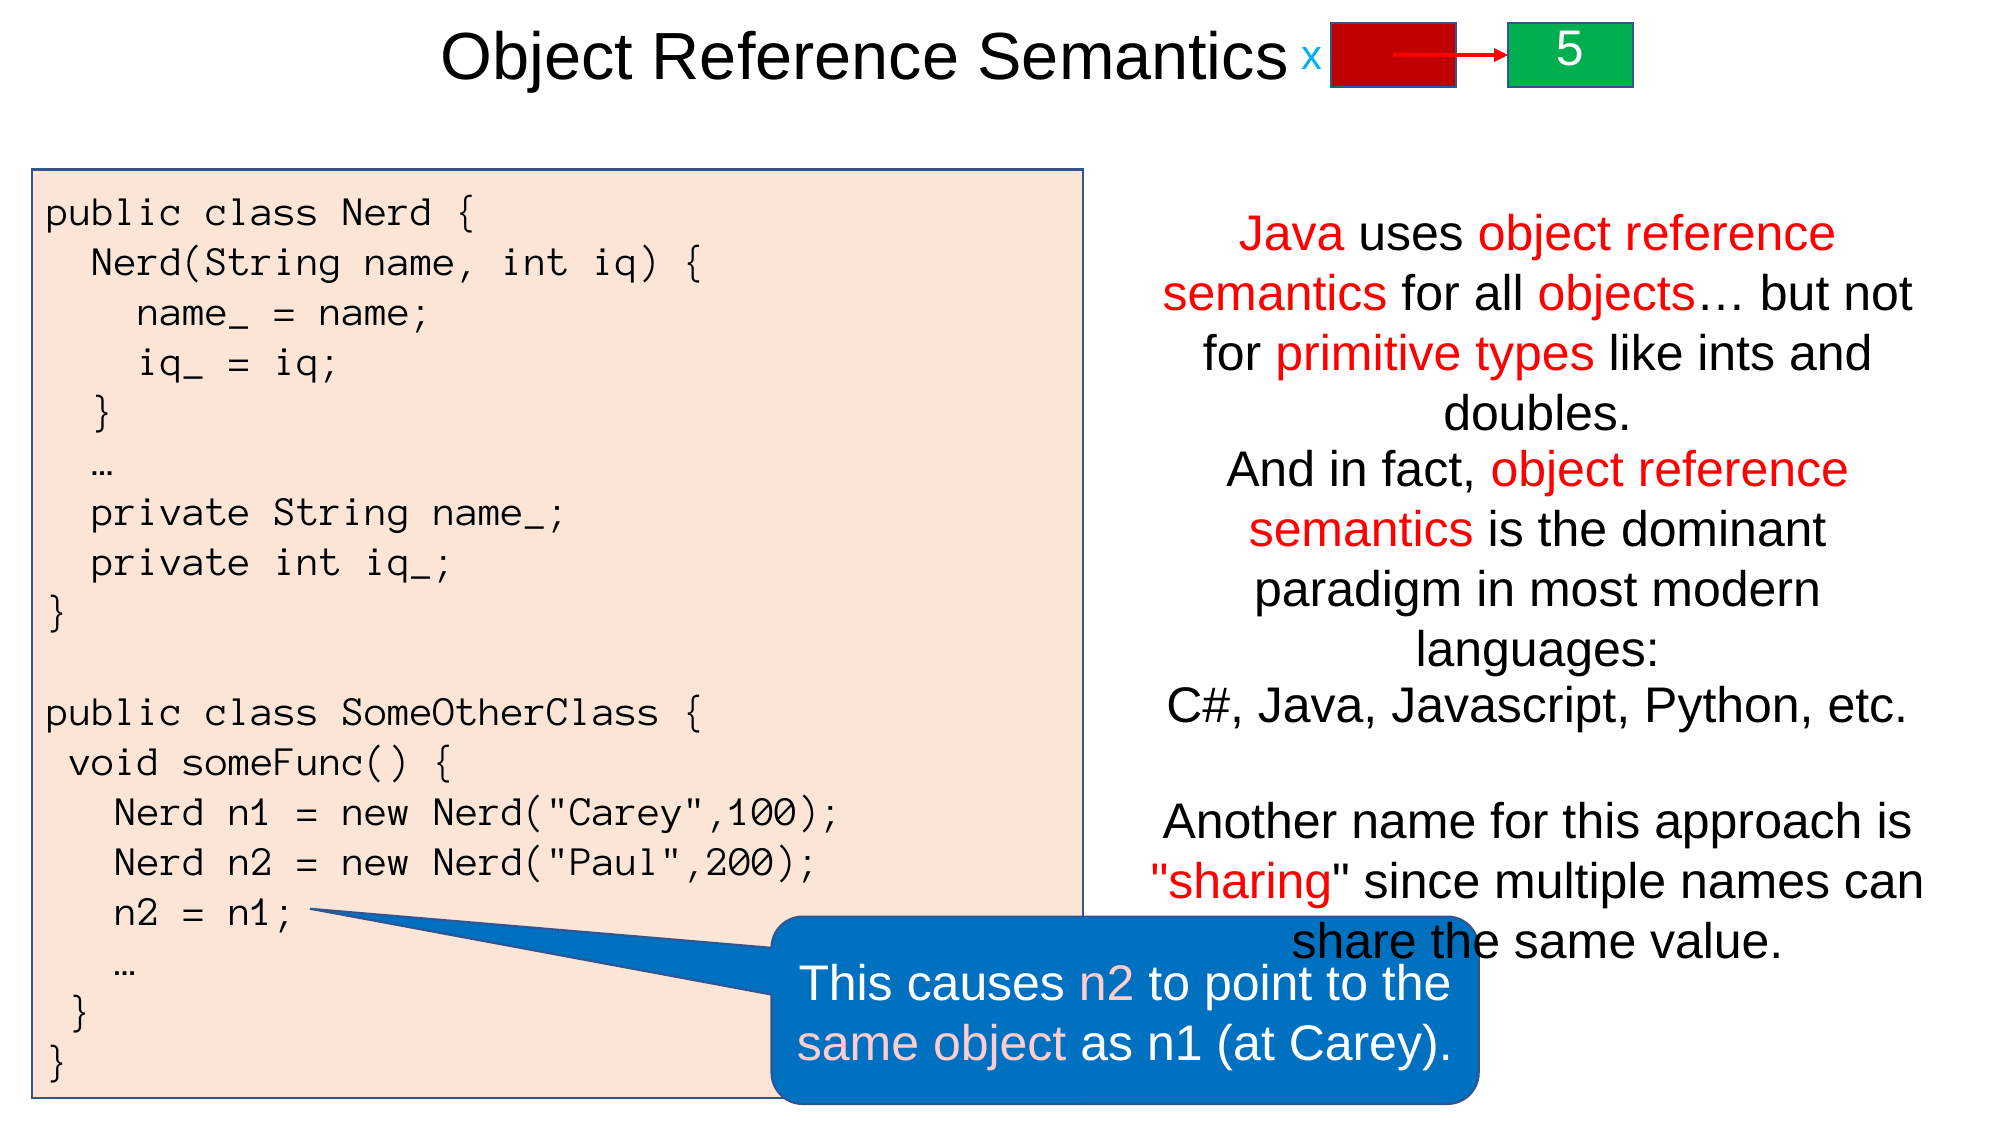

# Object Reference Semantics
5
x

public class Nerd {
  Nerd(String name, int iq) {
    name_ = name;
    iq_ = iq;
  }
  …
  private String name_;
  private int iq_;
}

public class SomeOtherClass {
 void someFunc() {
   Nerd n1 = new Nerd("Carey",100);
   Nerd n2 = new Nerd("Paul",200);
   n2 = n1;
   …
 }
}
Java uses object reference semantics for all objects… but not for primitive types like ints and doubles.
And in fact, object reference semantics is the dominant paradigm in most modern languages:
C#, Java, Javascript, Python, etc.
Another name for this approach is "sharing" since multiple names can share the same value.
This causes n2 to point to the same object as n1 (at Carey).